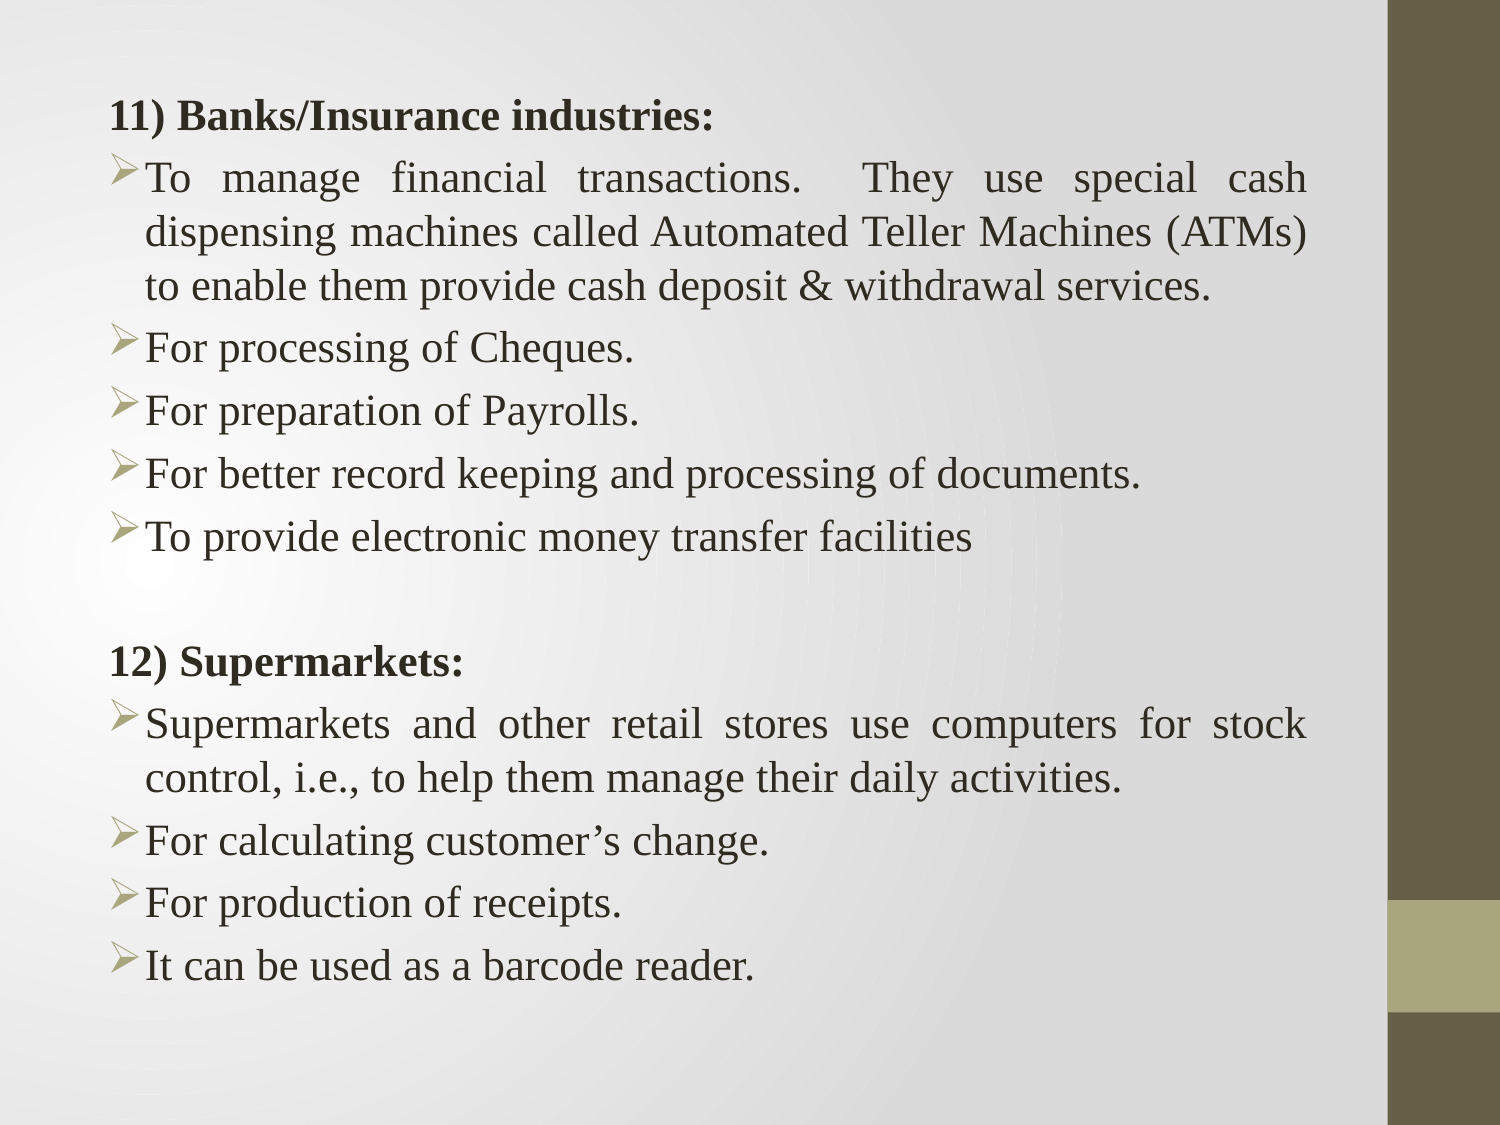

11) Banks/Insurance industries:
To manage financial transactions.  They use special cash dispensing machines called Automated Teller Machines (ATMs) to enable them provide cash deposit & withdrawal services.
For processing of Cheques.
For preparation of Payrolls.
For better record keeping and processing of documents.
To provide electronic money transfer facilities

12) Supermarkets:
Supermarkets and other retail stores use computers for stock control, i.e., to help them manage their daily activities.
­For calculating customer’s change.
­For production of receipts.
­It can be used as a barcode reader.